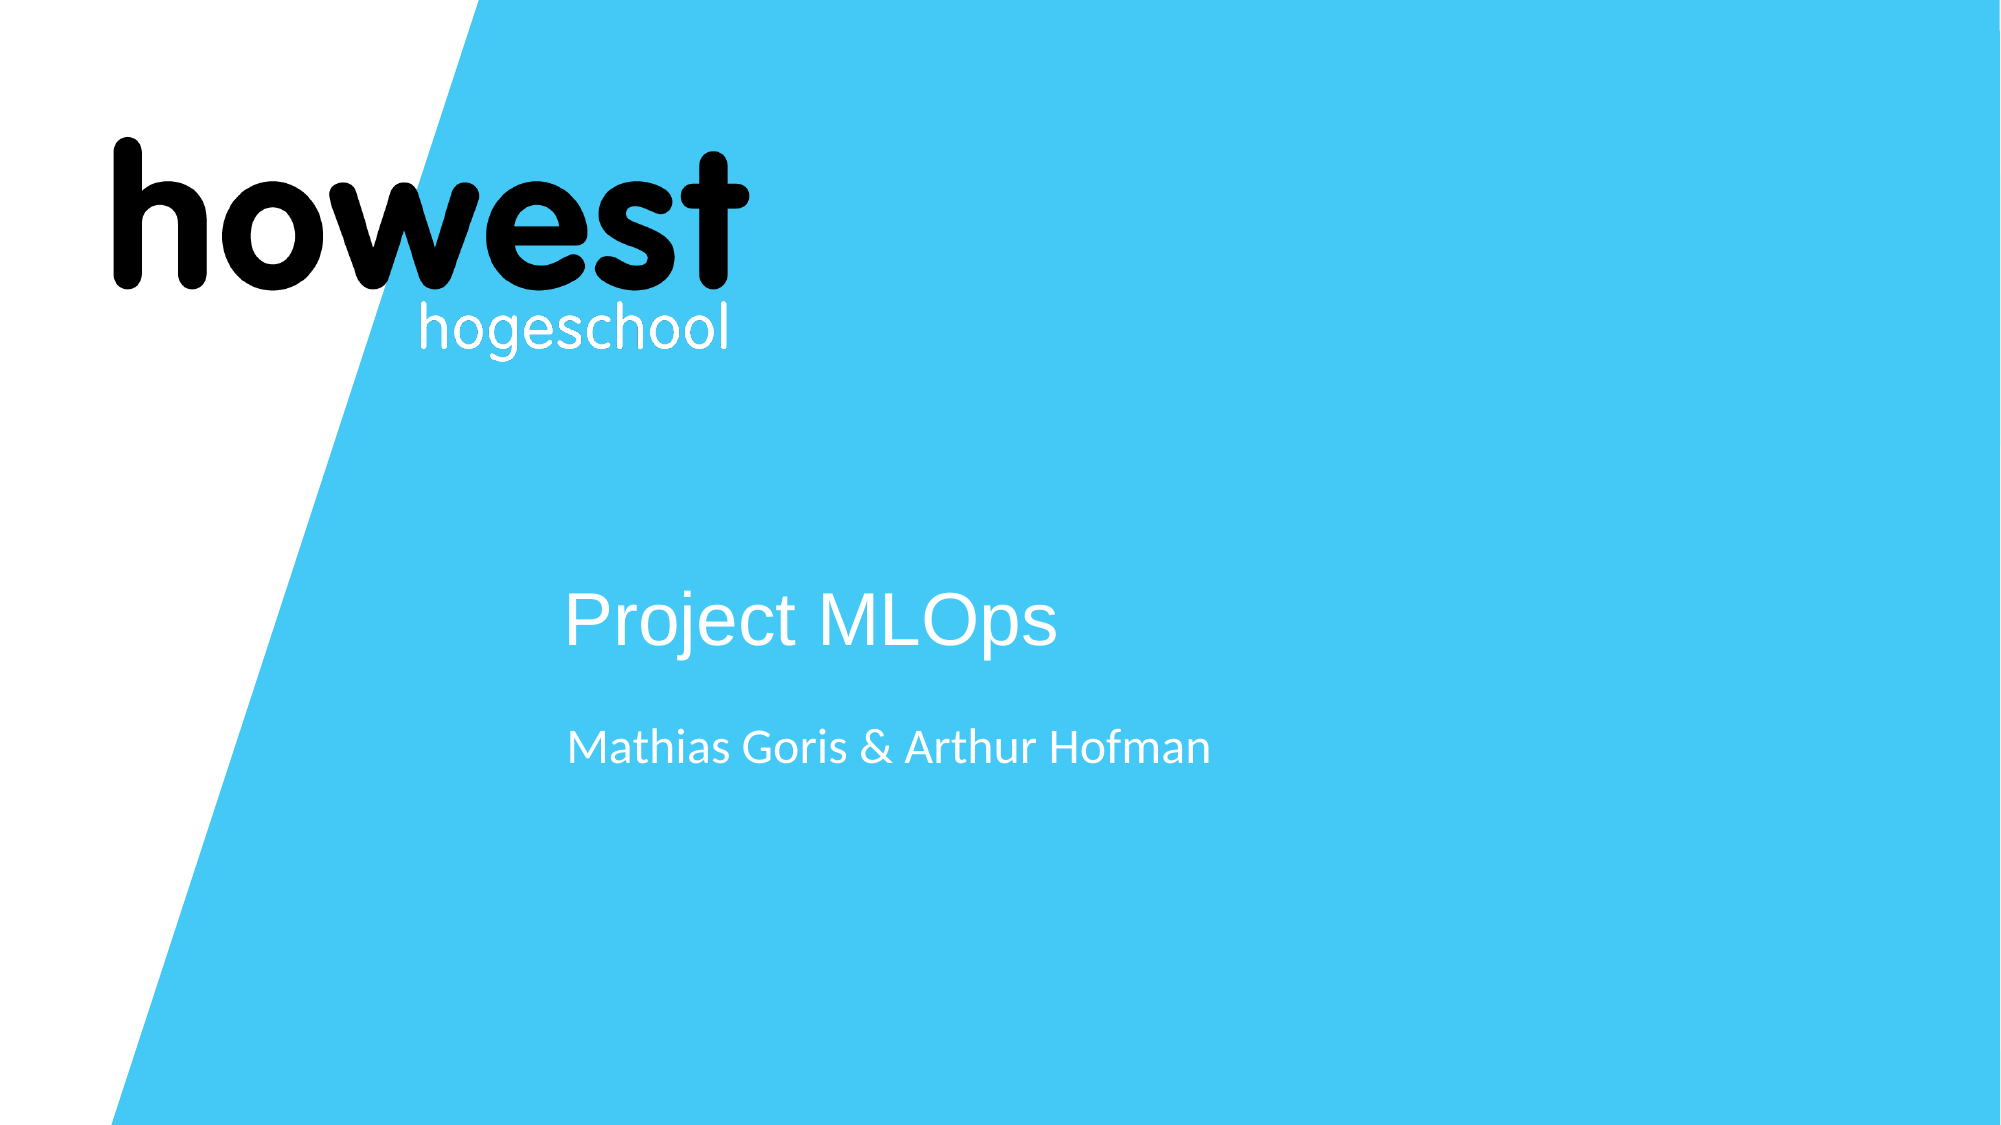

# Project MLOps
Mathias Goris & Arthur Hofman